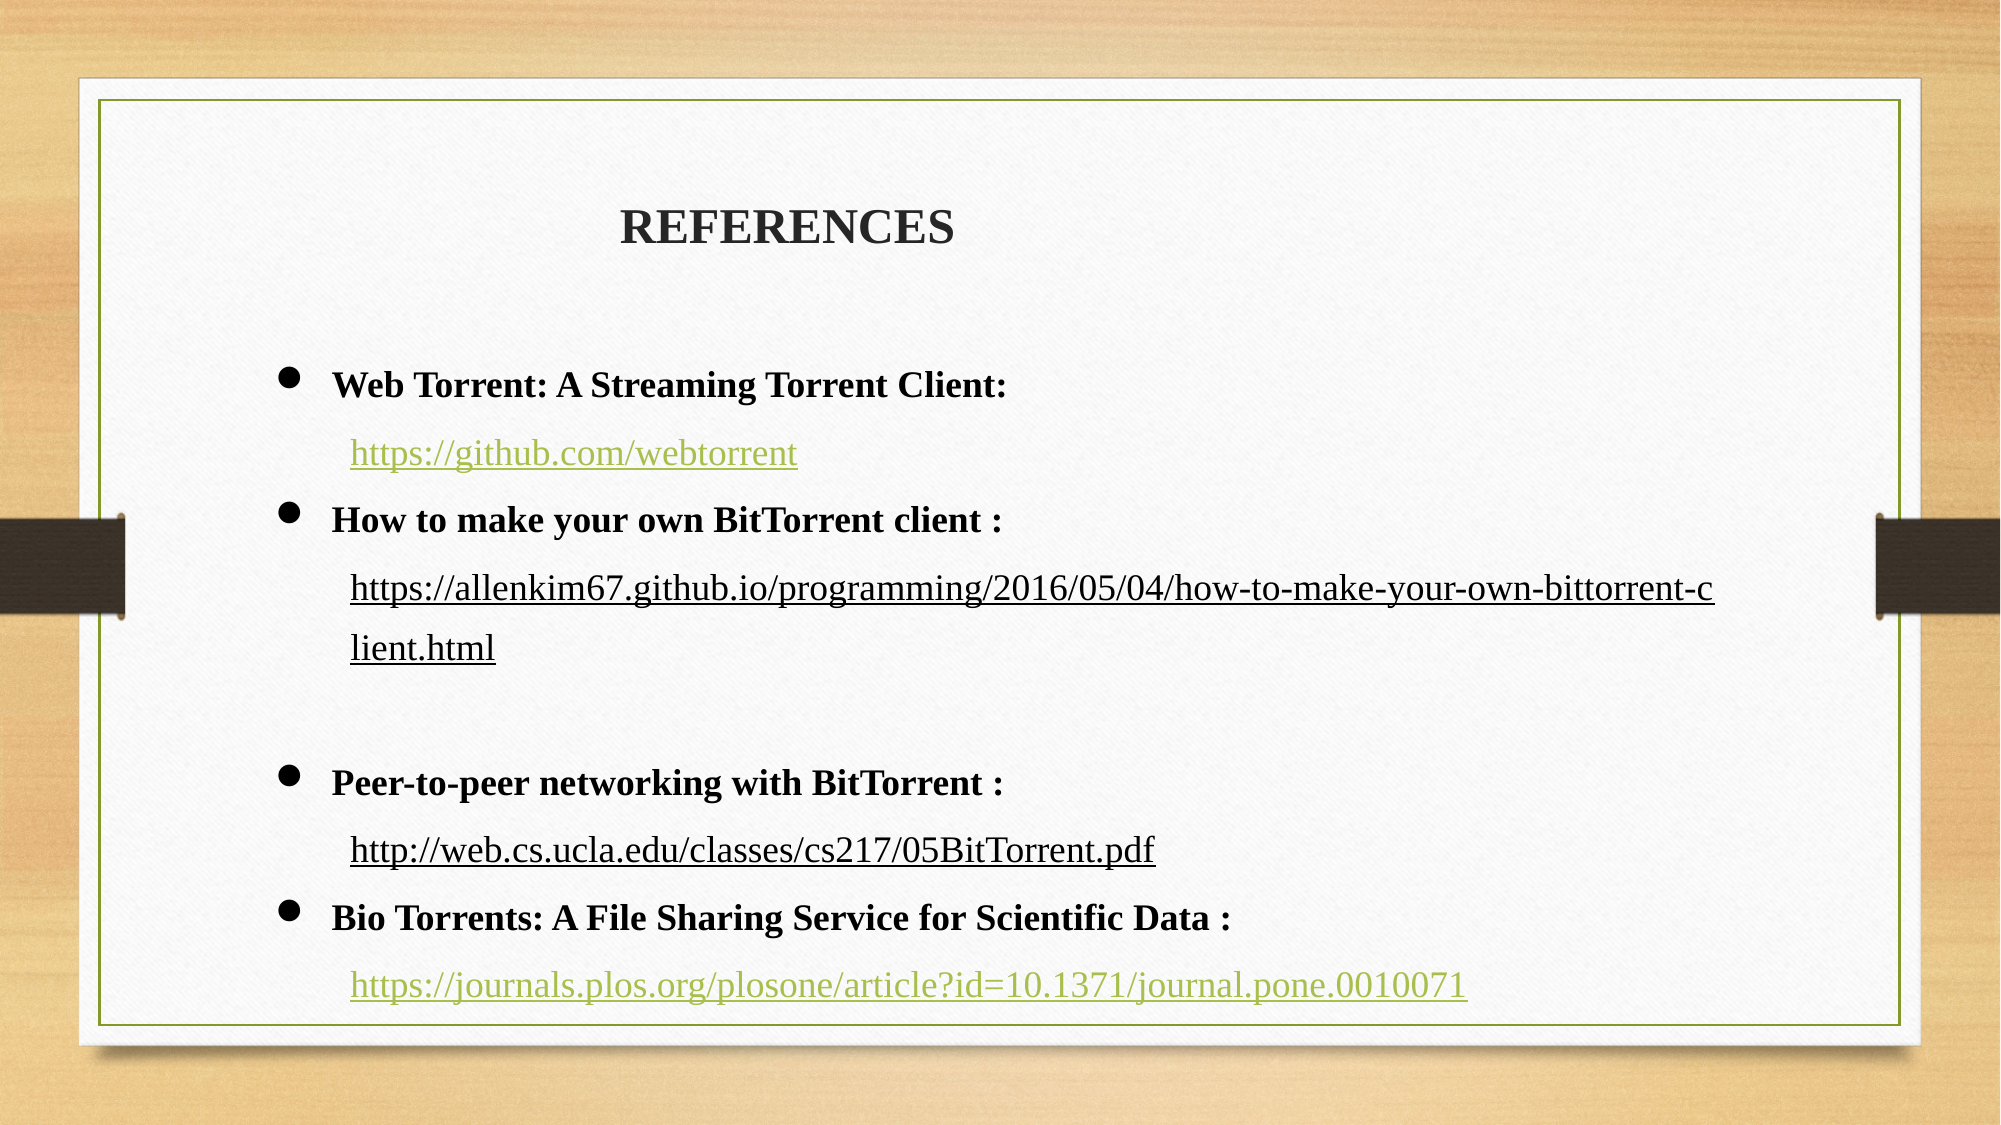

REFERENCES
Web Torrent: A Streaming Torrent Client:
https://github.com/webtorrent
How to make your own BitTorrent client :
https://allenkim67.github.io/programming/2016/05/04/how-to-make-your-own-bittorrent-client.html
Peer-to-peer networking with BitTorrent :
http://web.cs.ucla.edu/classes/cs217/05BitTorrent.pdf
Bio Torrents: A File Sharing Service for Scientific Data :
https://journals.plos.org/plosone/article?id=10.1371/journal.pone.0010071